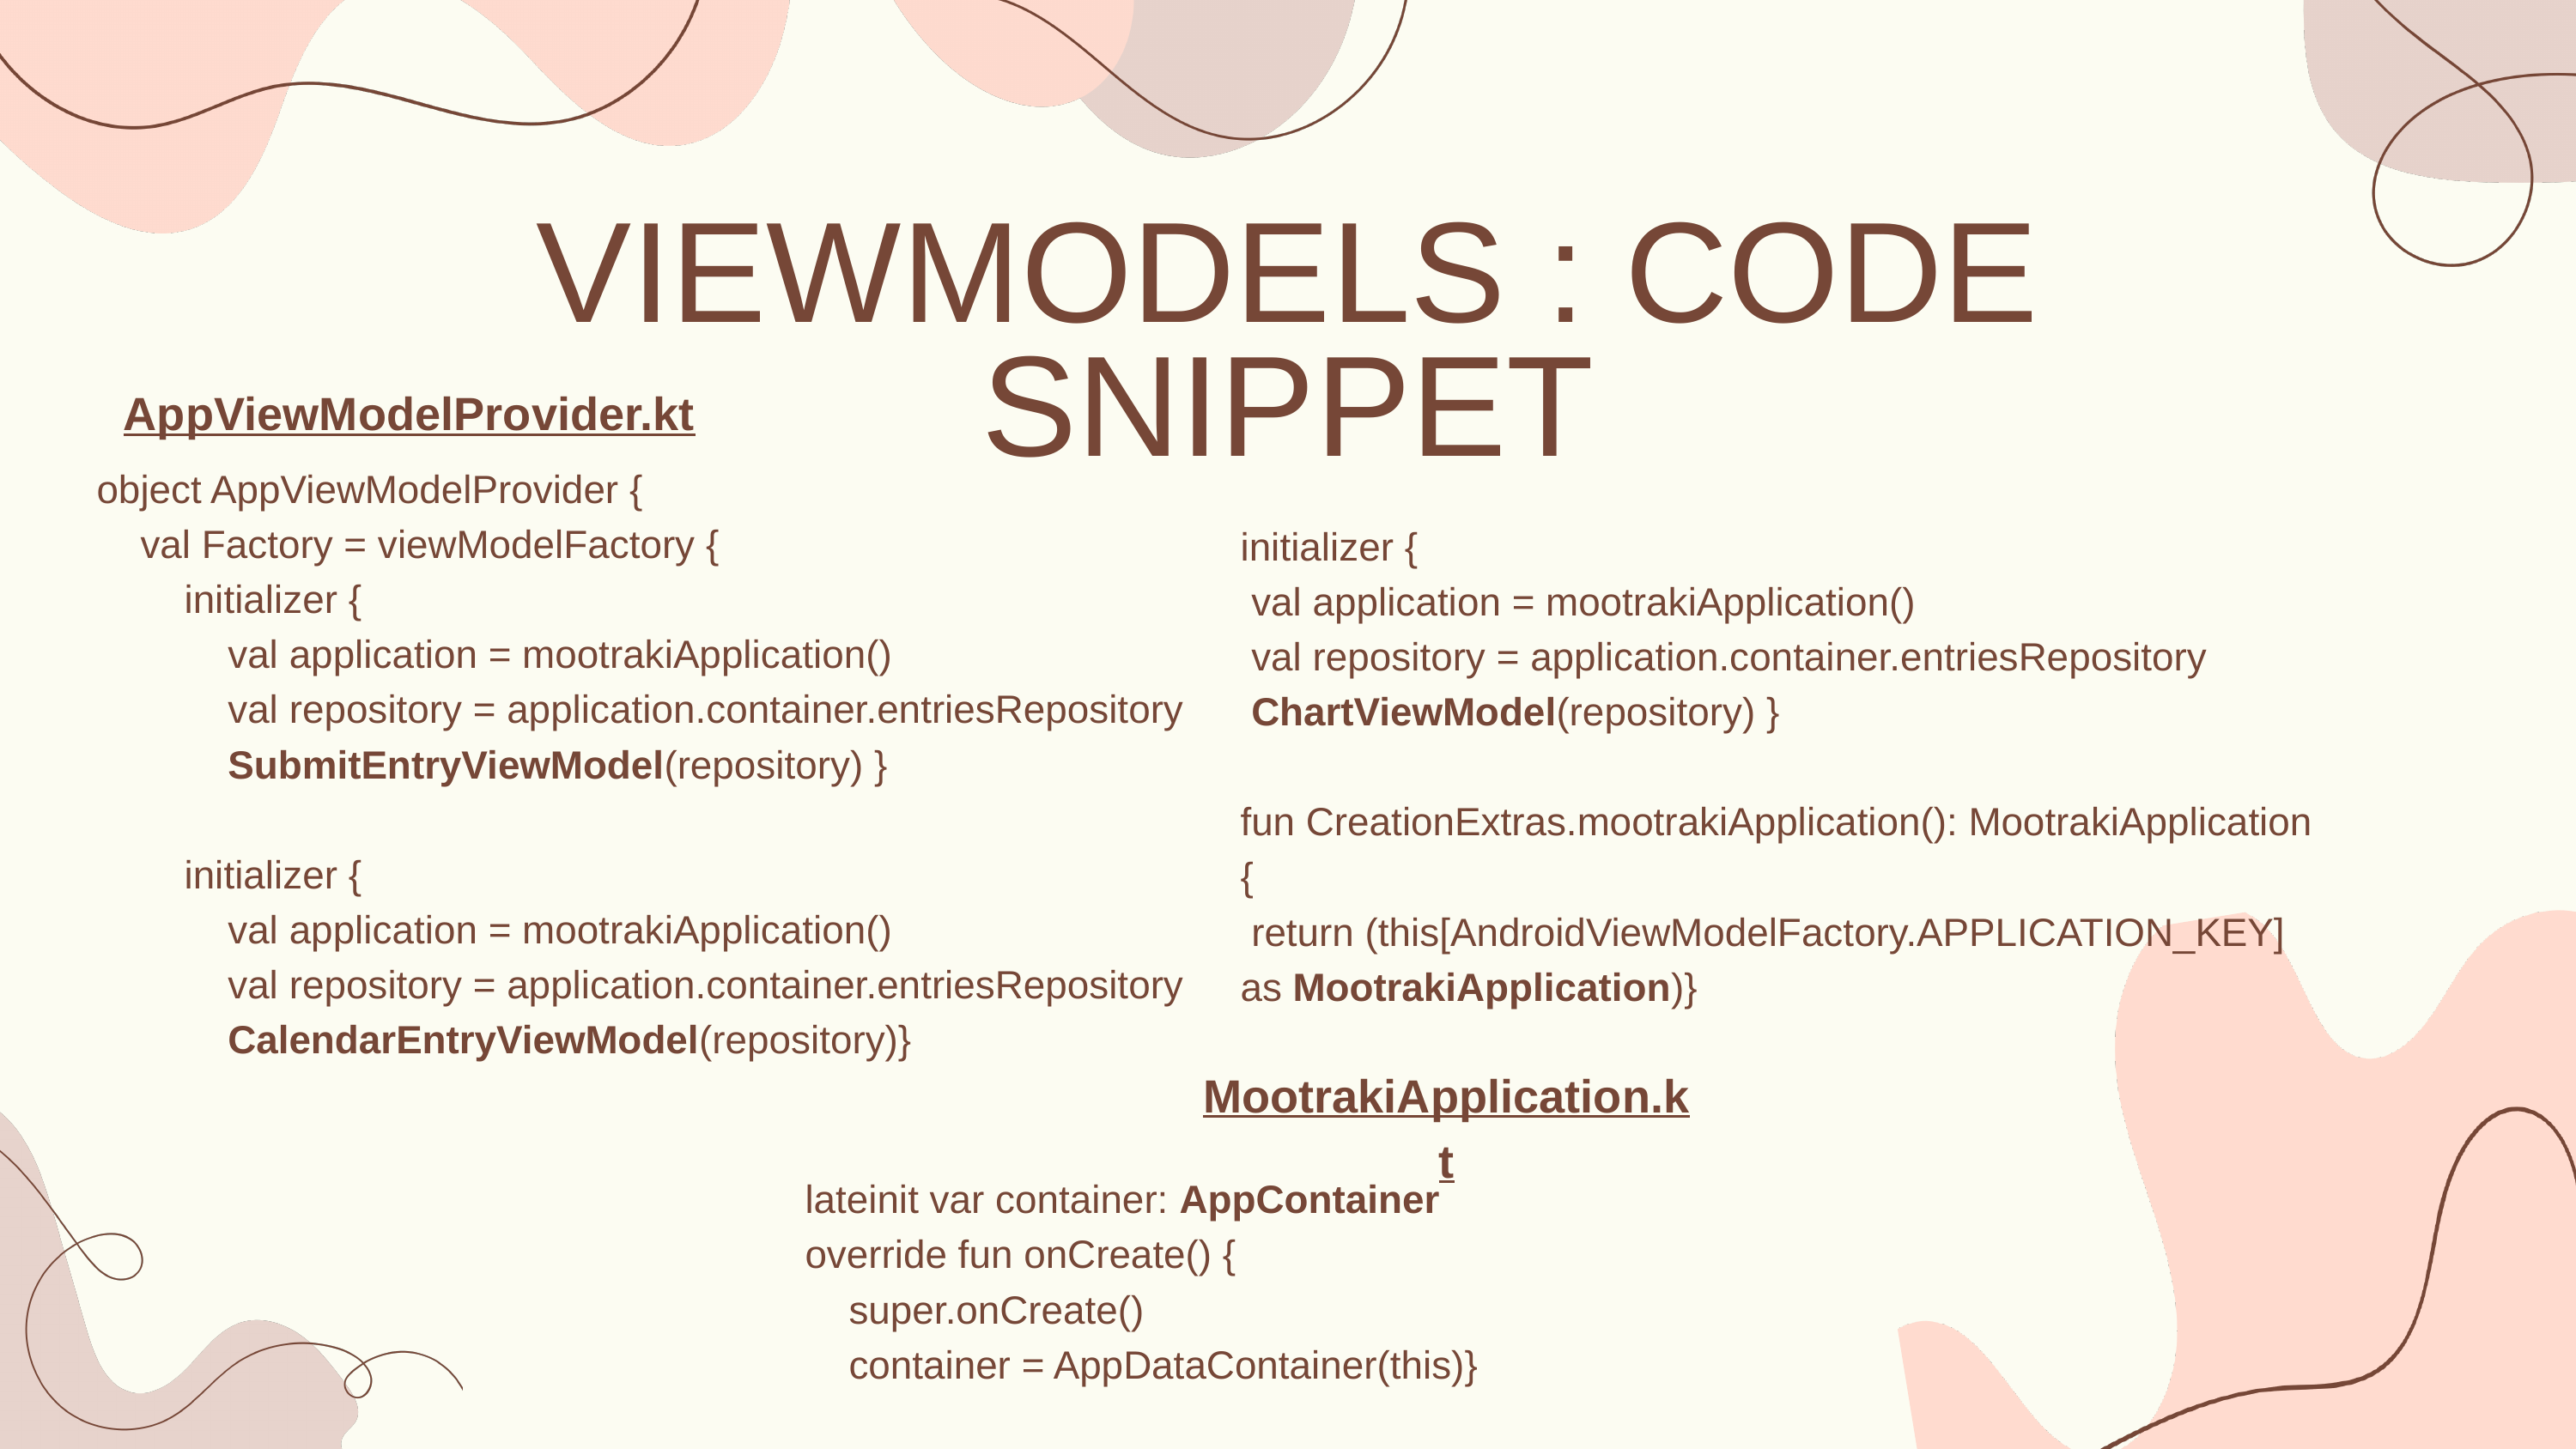

VIEWMODELS : CODE SNIPPET

AppViewModelProvider.kt
object AppViewModelProvider {
    val Factory = viewModelFactory {
        initializer {
            val application = mootrakiApplication()
            val repository = application.container.entriesRepository
            SubmitEntryViewModel(repository) }

        initializer {
            val application = mootrakiApplication()
            val repository = application.container.entriesRepository
            CalendarEntryViewModel(repository)}

initializer {
 val application = mootrakiApplication()
 val repository = application.container.entriesRepository
 ChartViewModel(repository) }

fun CreationExtras.mootrakiApplication(): MootrakiApplication {
 return (this[AndroidViewModelFactory.APPLICATION_KEY] as MootrakiApplication)}

MootrakiApplication.kt

    lateinit var container: AppContainer
    override fun onCreate() {
        super.onCreate()
        container = AppDataContainer(this)}